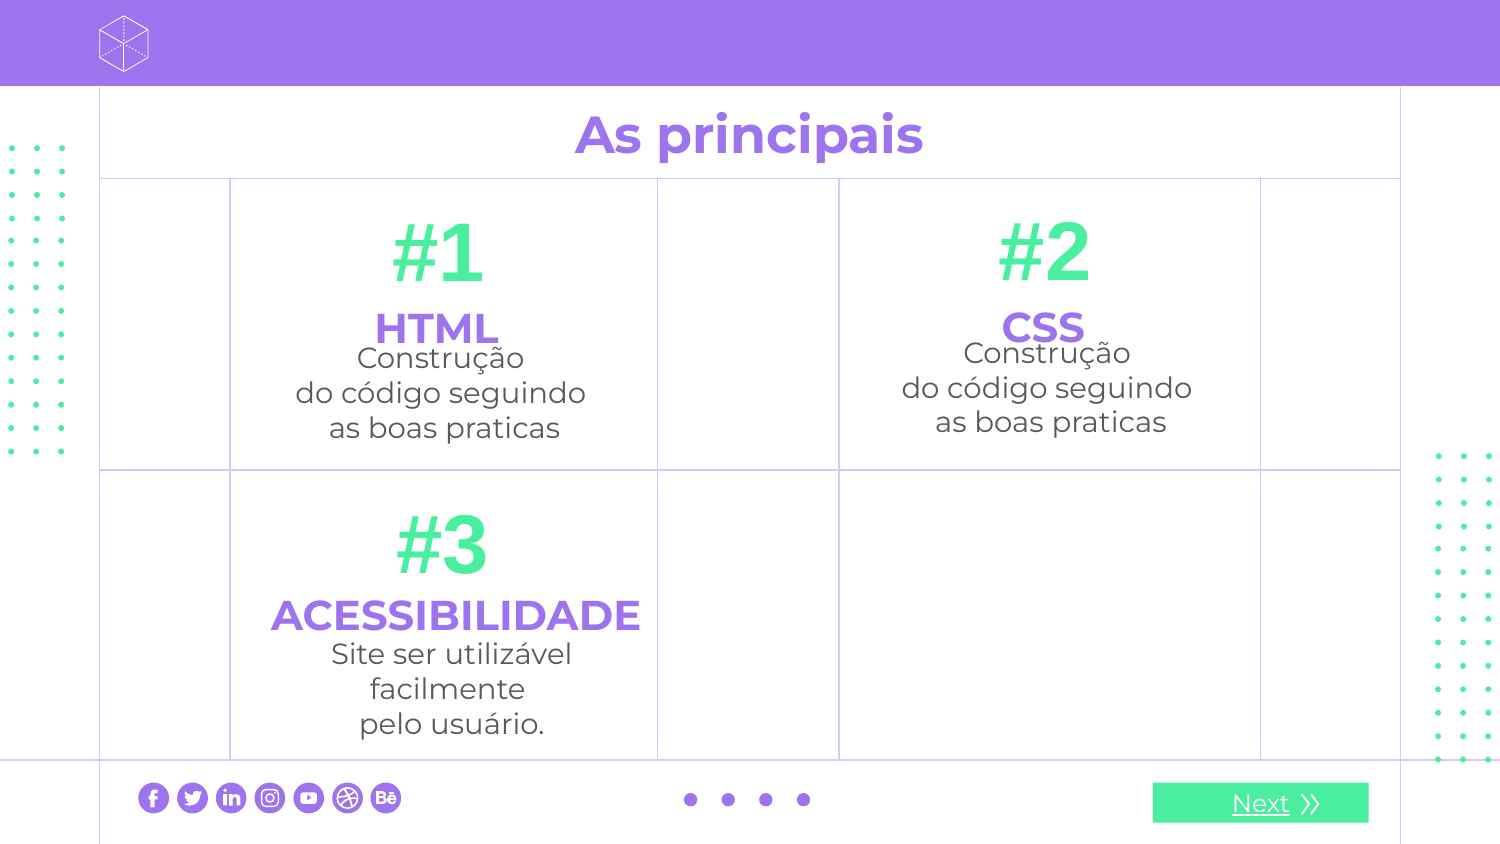

As principais
#2
# #1
CSS
HTML
Construção
do código seguindo
as boas praticas
Construção
do código seguindo
as boas praticas

#3
ACESSIBILIDADE
Site ser utilizável
facilmente
pelo usuário.

Next